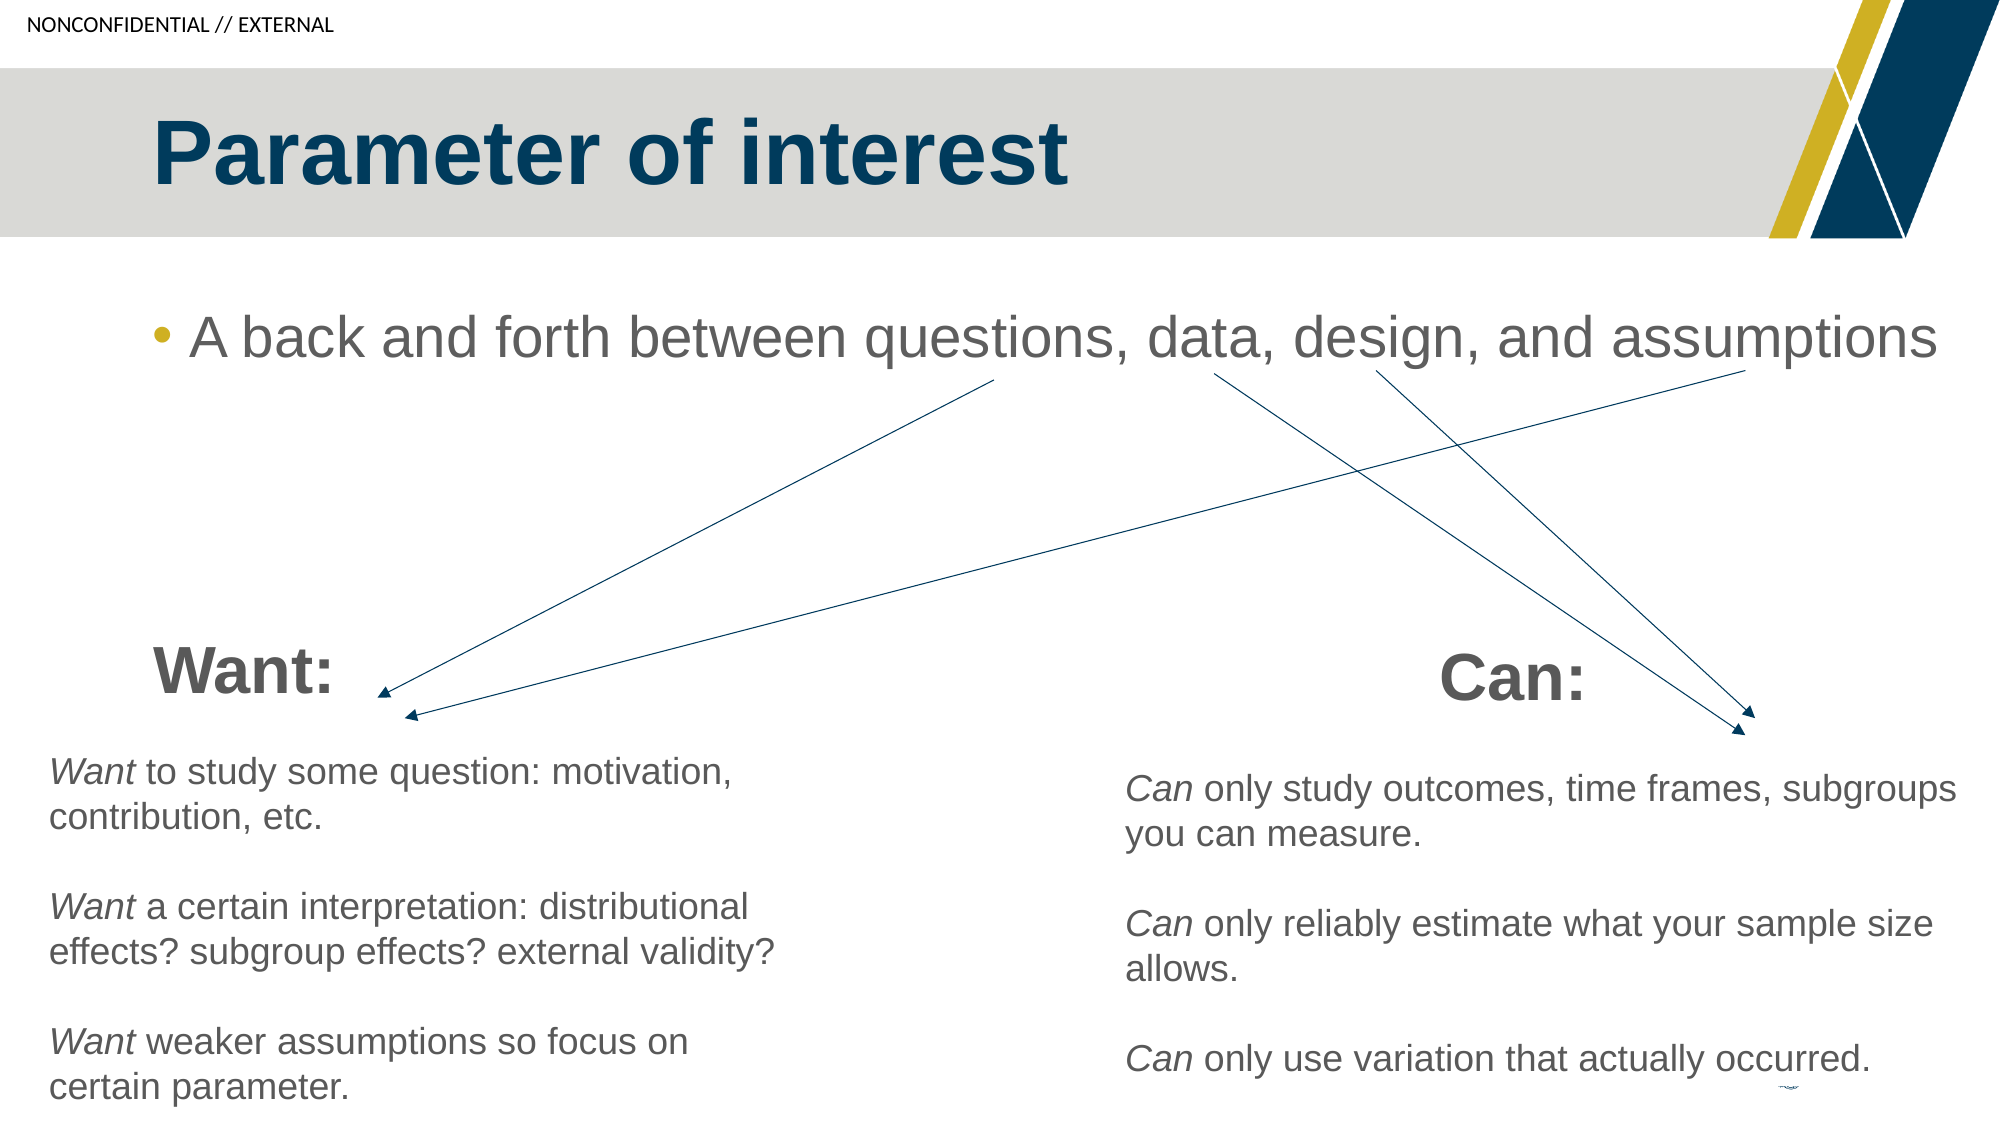

# Parameter of interest
A back and forth between questions, data, design, and assumptions

Want to study some question: motivation, contribution, etc.

Want a certain interpretation: distributional effects? subgroup effects? external validity?

Want weaker assumptions so focus on certain parameter.
Want:
Can only study outcomes, time frames, subgroups you can measure.

Can only reliably estimate what your sample size allows.

Can only use variation that actually occurred.
Can: